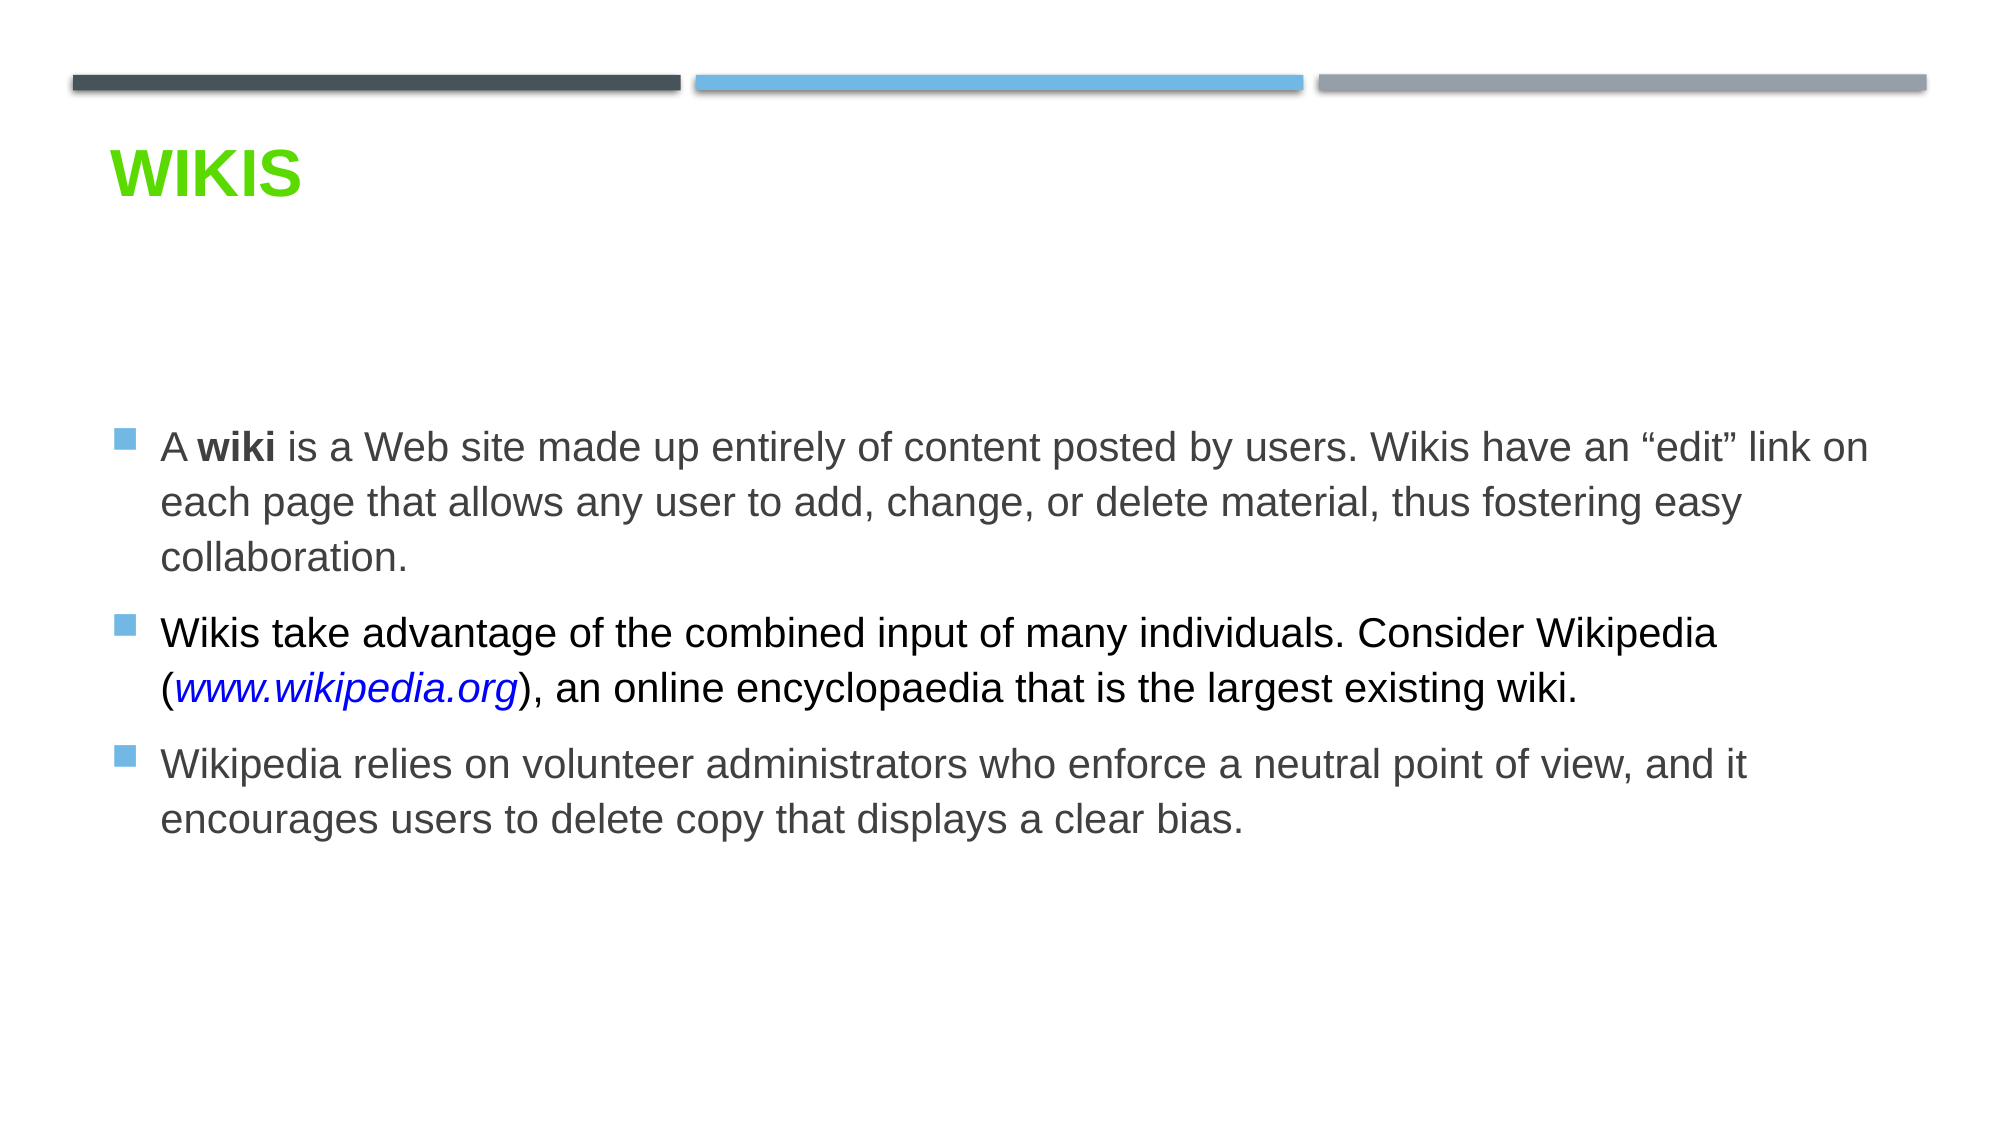

# Wikis
A wiki is a Web site made up entirely of content posted by users. Wikis have an “edit” link on each page that allows any user to add, change, or delete material, thus fostering easy collaboration.
Wikis take advantage of the combined input of many individuals. Consider Wikipedia (www.wikipedia.org), an online encyclopaedia that is the largest existing wiki.
Wikipedia relies on volunteer administrators who enforce a neutral point of view, and it encourages users to delete copy that displays a clear bias.